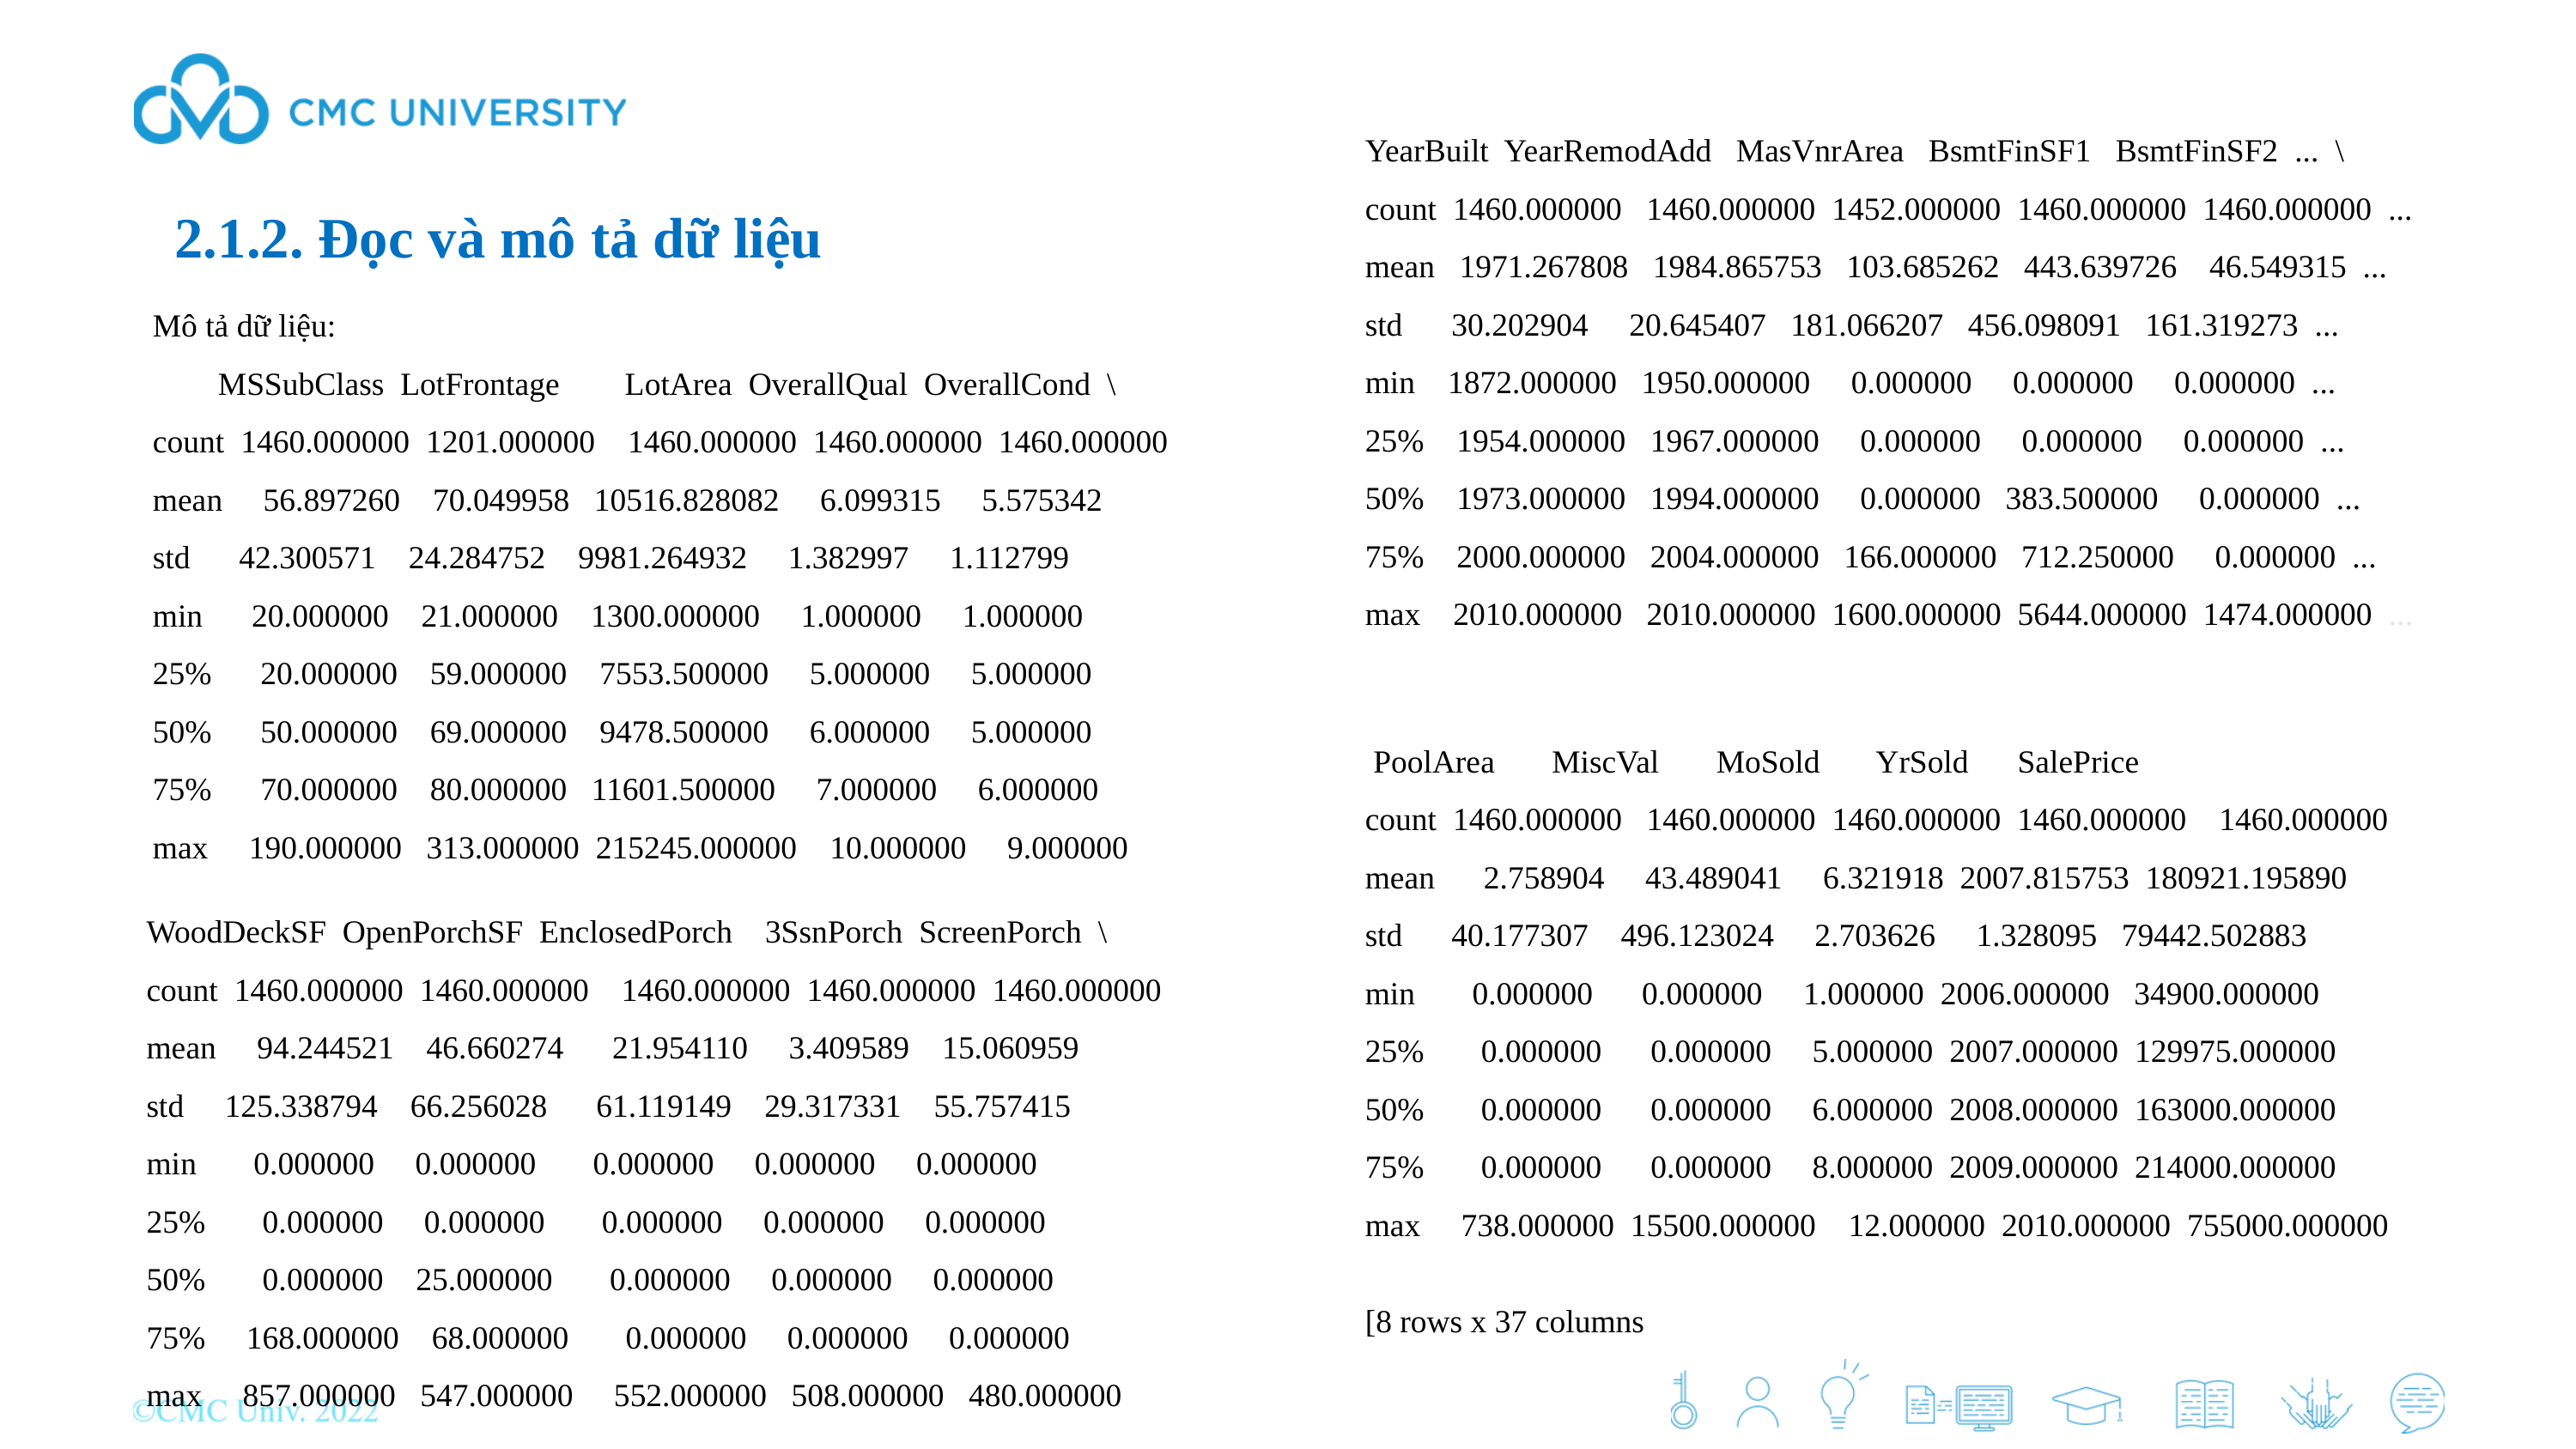

YearBuilt  YearRemodAdd   MasVnrArea   BsmtFinSF1   BsmtFinSF2  ...  \
count  1460.000000   1460.000000  1452.000000  1460.000000  1460.000000  ...
mean   1971.267808   1984.865753   103.685262   443.639726    46.549315  ...
std      30.202904     20.645407   181.066207   456.098091   161.319273  ...
min    1872.000000   1950.000000     0.000000     0.000000     0.000000  ...
25%    1954.000000   1967.000000     0.000000     0.000000     0.000000  ...
50%    1973.000000   1994.000000     0.000000   383.500000     0.000000  ...
75%    2000.000000   2004.000000   166.000000   712.250000     0.000000  ...
max    2010.000000   2010.000000  1600.000000  5644.000000  1474.000000  ...

2.1.2. Đọc và mô tả dữ liệu
Mô tả dữ liệu:
        MSSubClass  LotFrontage        LotArea  OverallQual  OverallCond  \
count  1460.000000  1201.000000    1460.000000  1460.000000  1460.000000
mean     56.897260    70.049958   10516.828082     6.099315     5.575342
std      42.300571    24.284752    9981.264932     1.382997     1.112799
min      20.000000    21.000000    1300.000000     1.000000     1.000000
25%      20.000000    59.000000    7553.500000     5.000000     5.000000
50%      50.000000    69.000000    9478.500000     6.000000     5.000000
75%      70.000000    80.000000   11601.500000     7.000000     6.000000
max     190.000000   313.000000  215245.000000    10.000000     9.000000
 PoolArea       MiscVal       MoSold       YrSold      SalePrice
count  1460.000000   1460.000000  1460.000000  1460.000000    1460.000000
mean      2.758904     43.489041     6.321918  2007.815753  180921.195890
std      40.177307    496.123024     2.703626     1.328095   79442.502883
min       0.000000      0.000000     1.000000  2006.000000   34900.000000
25%       0.000000      0.000000     5.000000  2007.000000  129975.000000
50%       0.000000      0.000000     6.000000  2008.000000  163000.000000
75%       0.000000      0.000000     8.000000  2009.000000  214000.000000
max     738.000000  15500.000000    12.000000  2010.000000  755000.000000

[8 rows x 37 columns
WoodDeckSF  OpenPorchSF  EnclosedPorch    3SsnPorch  ScreenPorch  \
count  1460.000000  1460.000000    1460.000000  1460.000000  1460.000000
mean     94.244521    46.660274      21.954110     3.409589    15.060959
std     125.338794    66.256028      61.119149    29.317331    55.757415
min       0.000000     0.000000       0.000000     0.000000     0.000000
25%       0.000000     0.000000       0.000000     0.000000     0.000000
50%       0.000000    25.000000       0.000000     0.000000     0.000000
75%     168.000000    68.000000       0.000000     0.000000     0.000000
max     857.000000   547.000000     552.000000   508.000000   480.000000